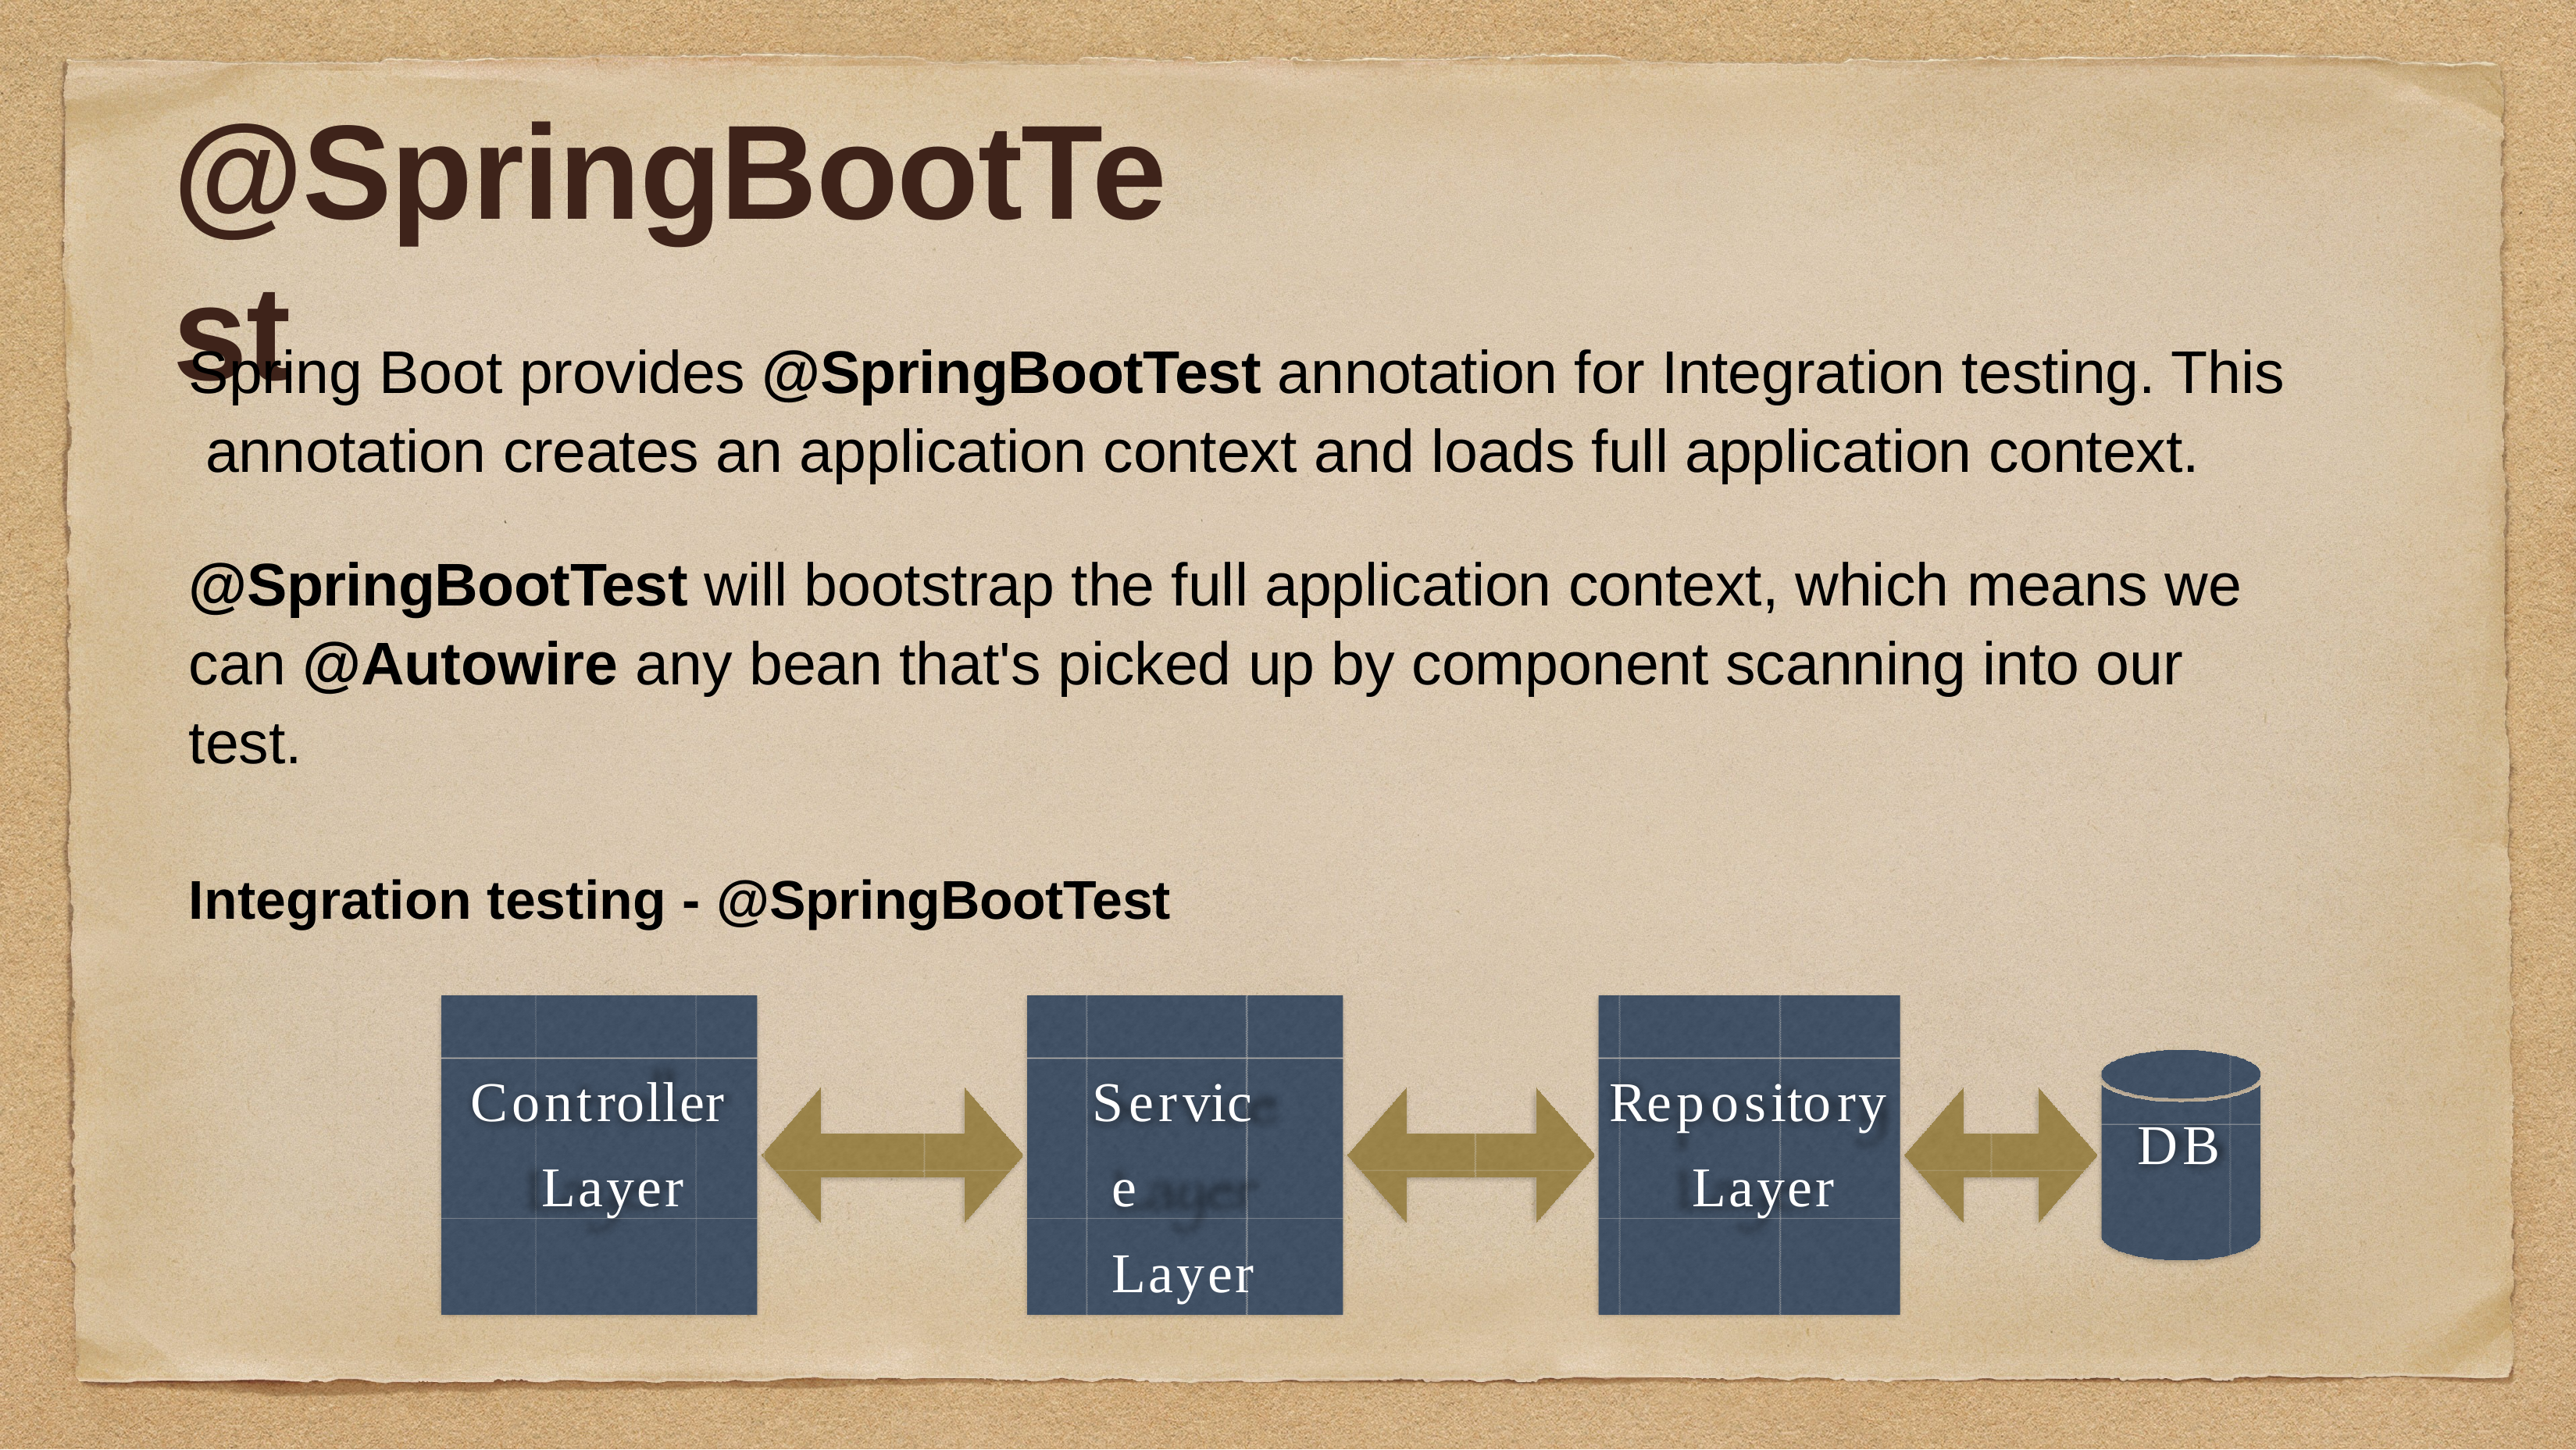

# @SpringBootTest
Spring Boot provides @SpringBootTest annotation for Integration testing. This  annotation creates an application context and loads full application context.
@SpringBootTest will bootstrap the full application context, which means we  can @Autowire any bean that's picked up by component scanning into our test.

Integration testing - @SpringBootTest

Controller  Layer
Service  Layer
Repository  Layer

DB